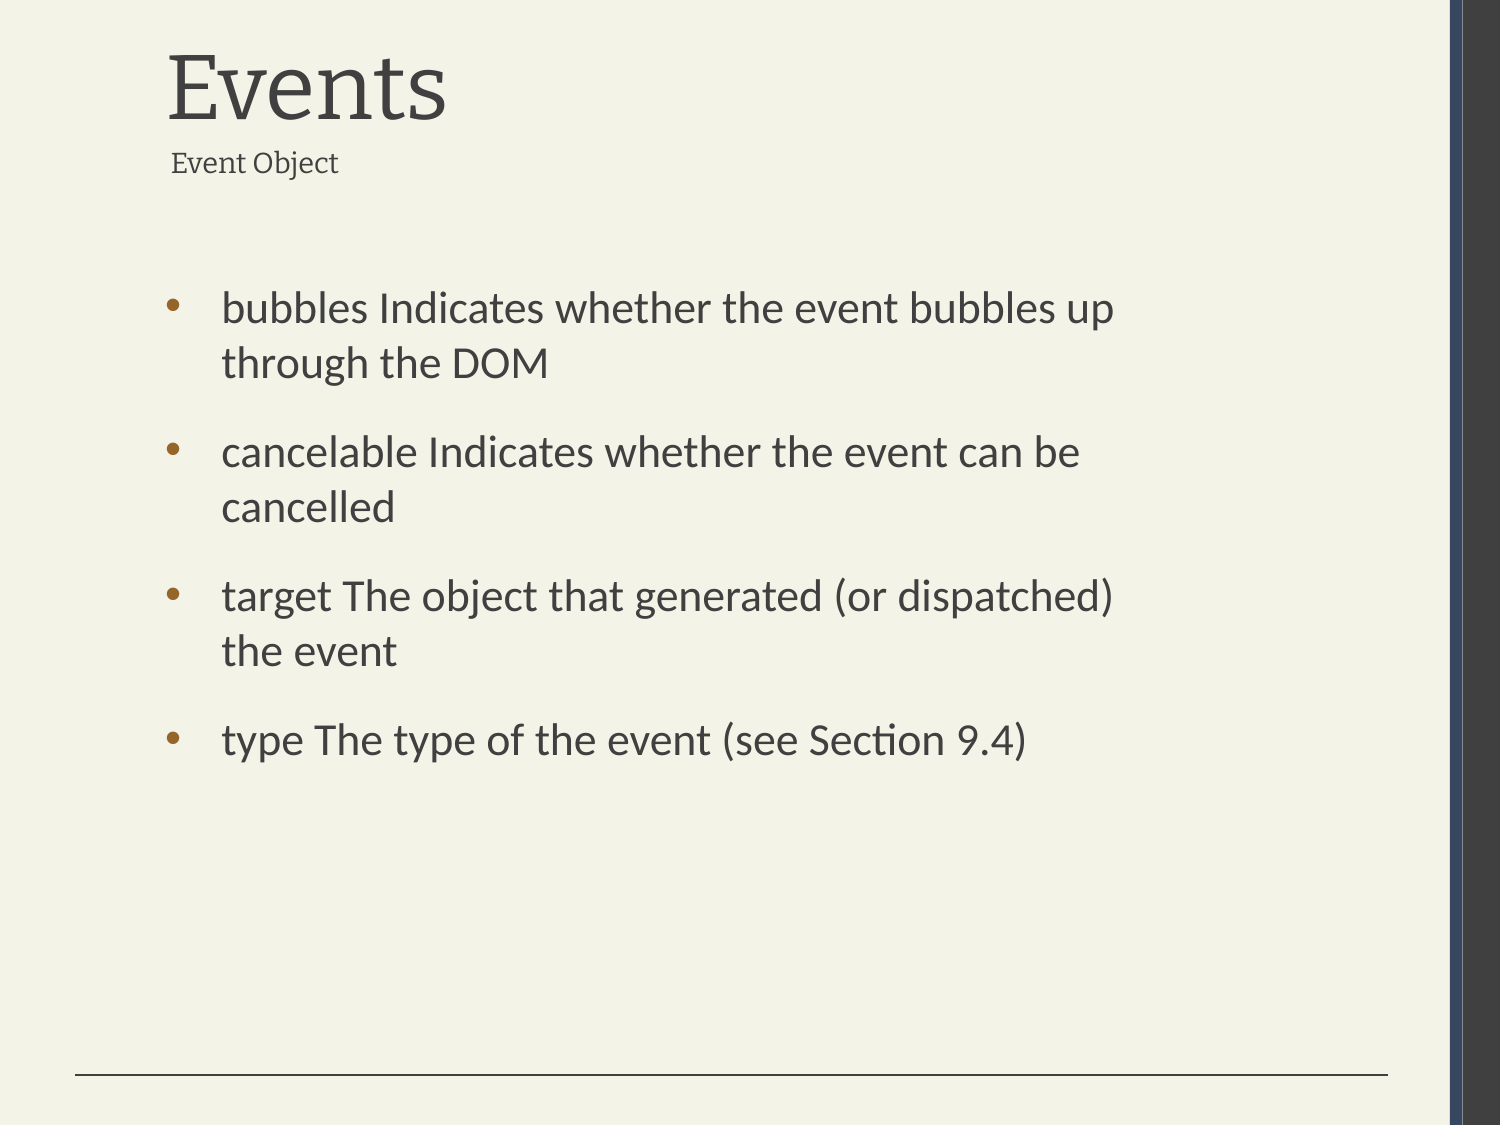

# Events
 Event Object
bubbles Indicates whether the event bubbles up through the DOM
cancelable Indicates whether the event can be cancelled
target The object that generated (or dispatched) the event
type The type of the event (see Section 9.4)